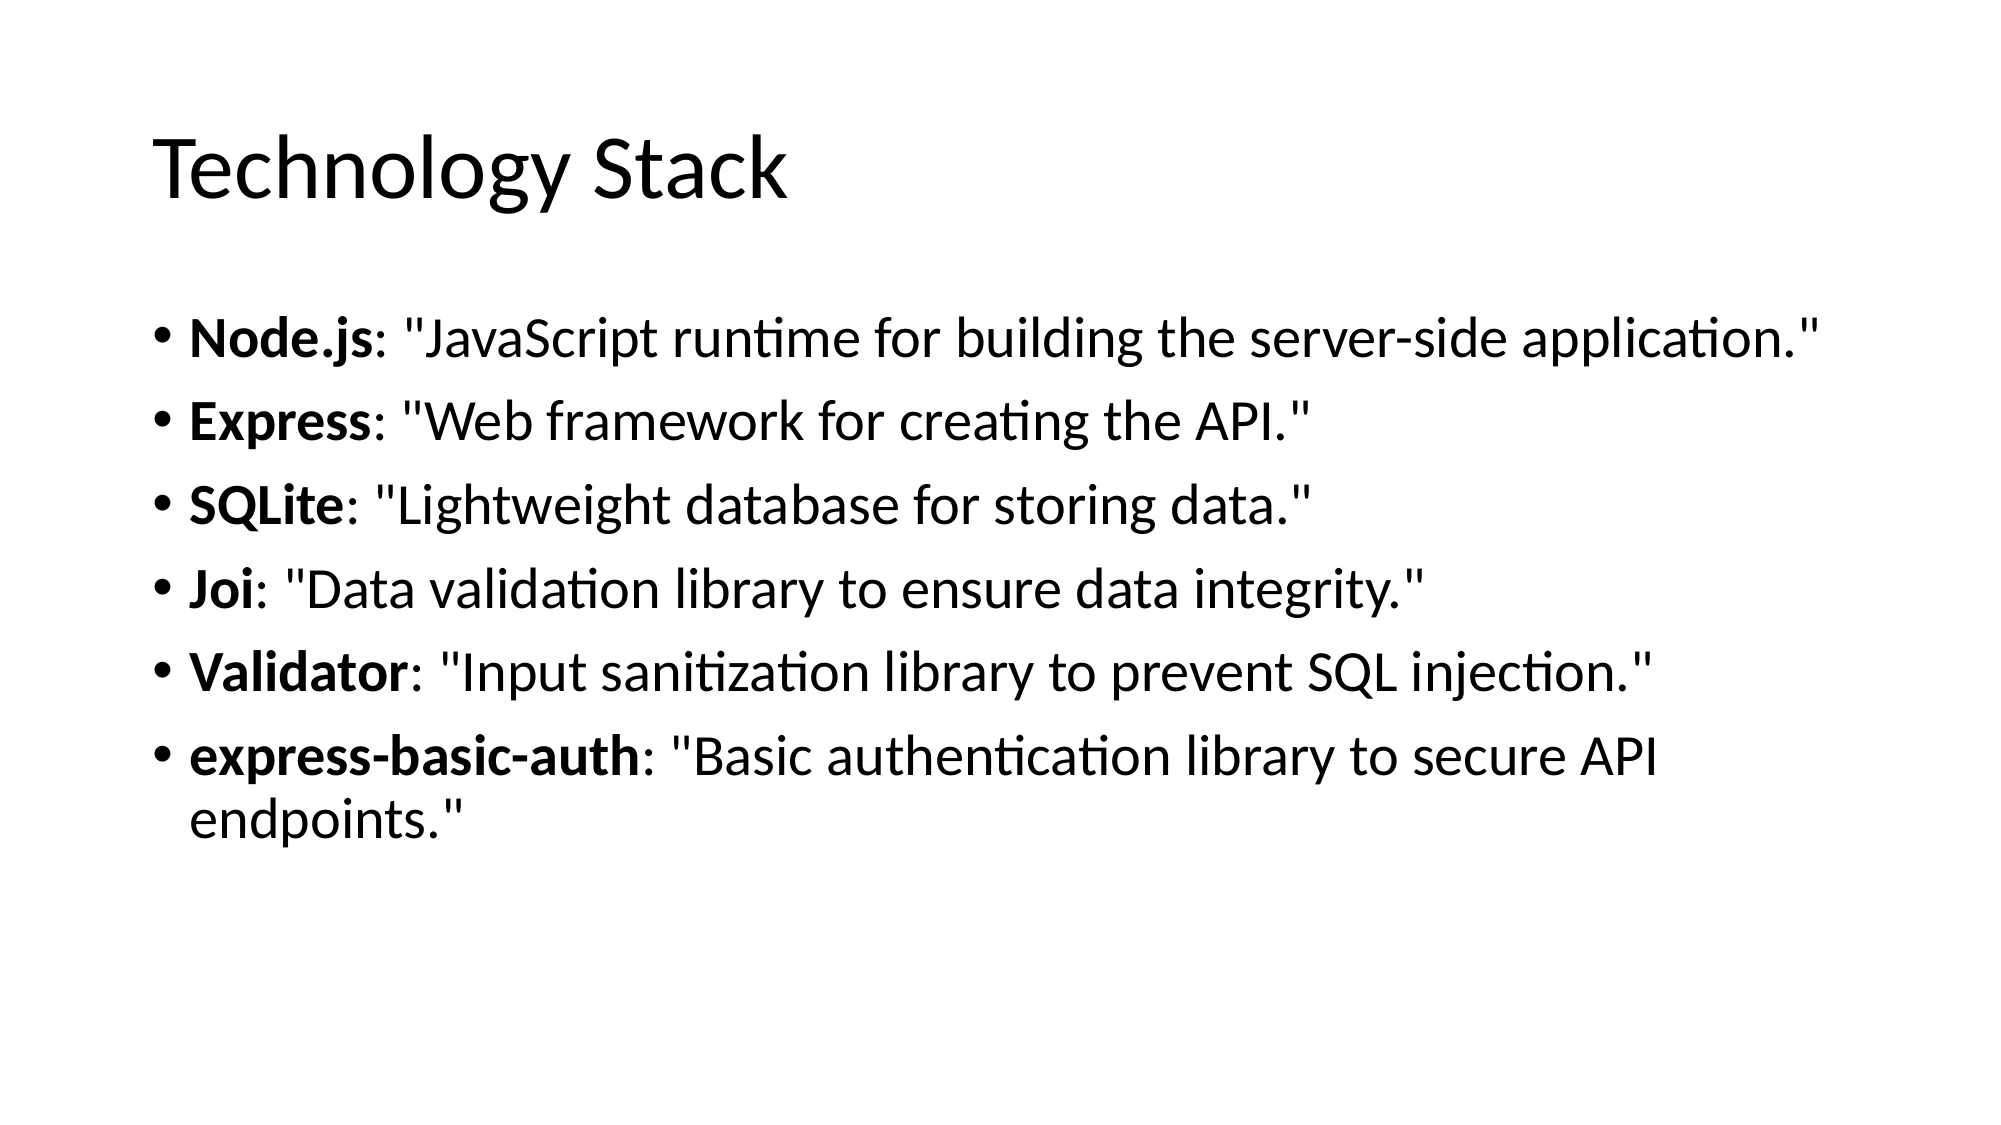

# Technology Stack
Node.js: "JavaScript runtime for building the server-side application."
Express: "Web framework for creating the API."
SQLite: "Lightweight database for storing data."
Joi: "Data validation library to ensure data integrity."
Validator: "Input sanitization library to prevent SQL injection."
express-basic-auth: "Basic authentication library to secure API endpoints."